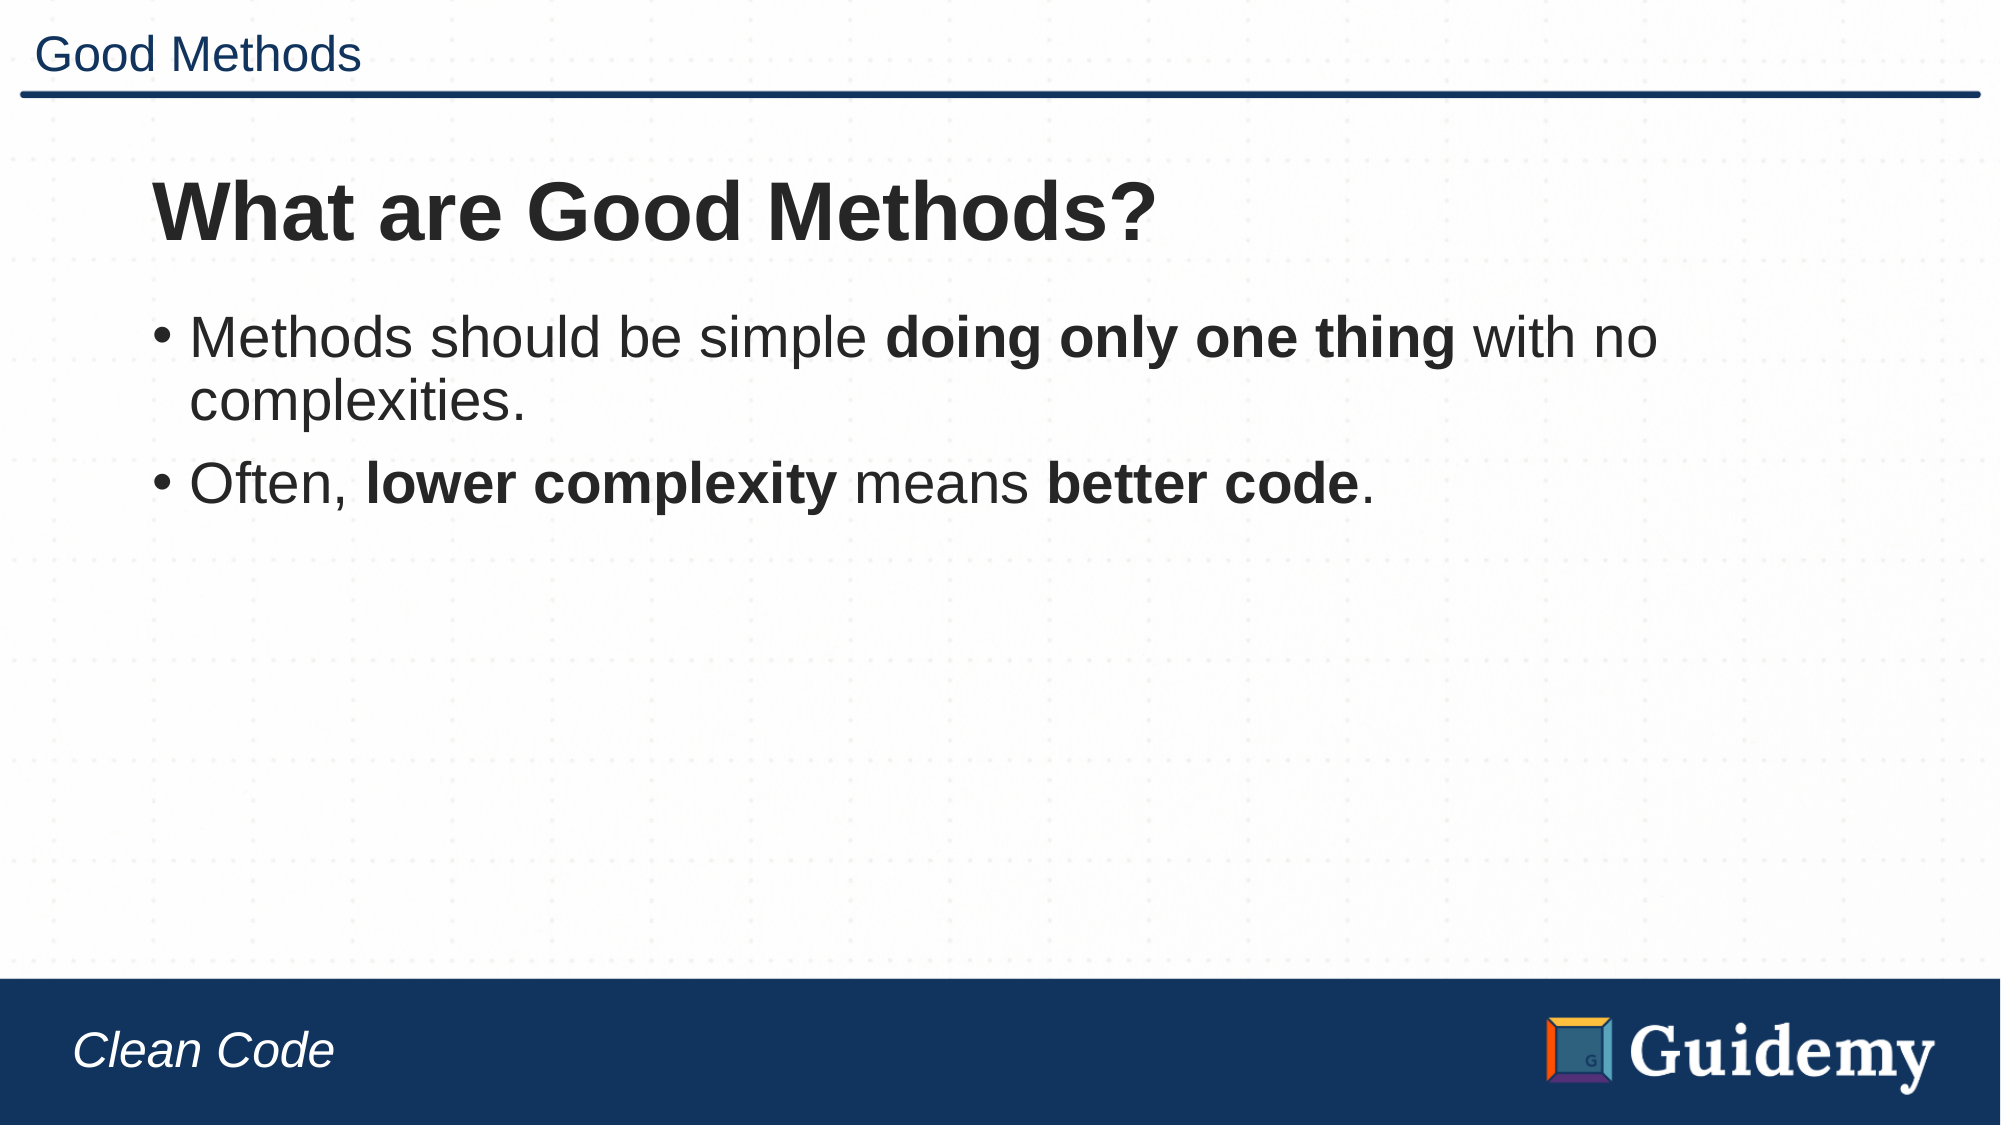

# Good Methods
What are Good Methods?
Methods should be simple doing only one thing with no complexities.
Often, lower complexity means better code.
Clean Code